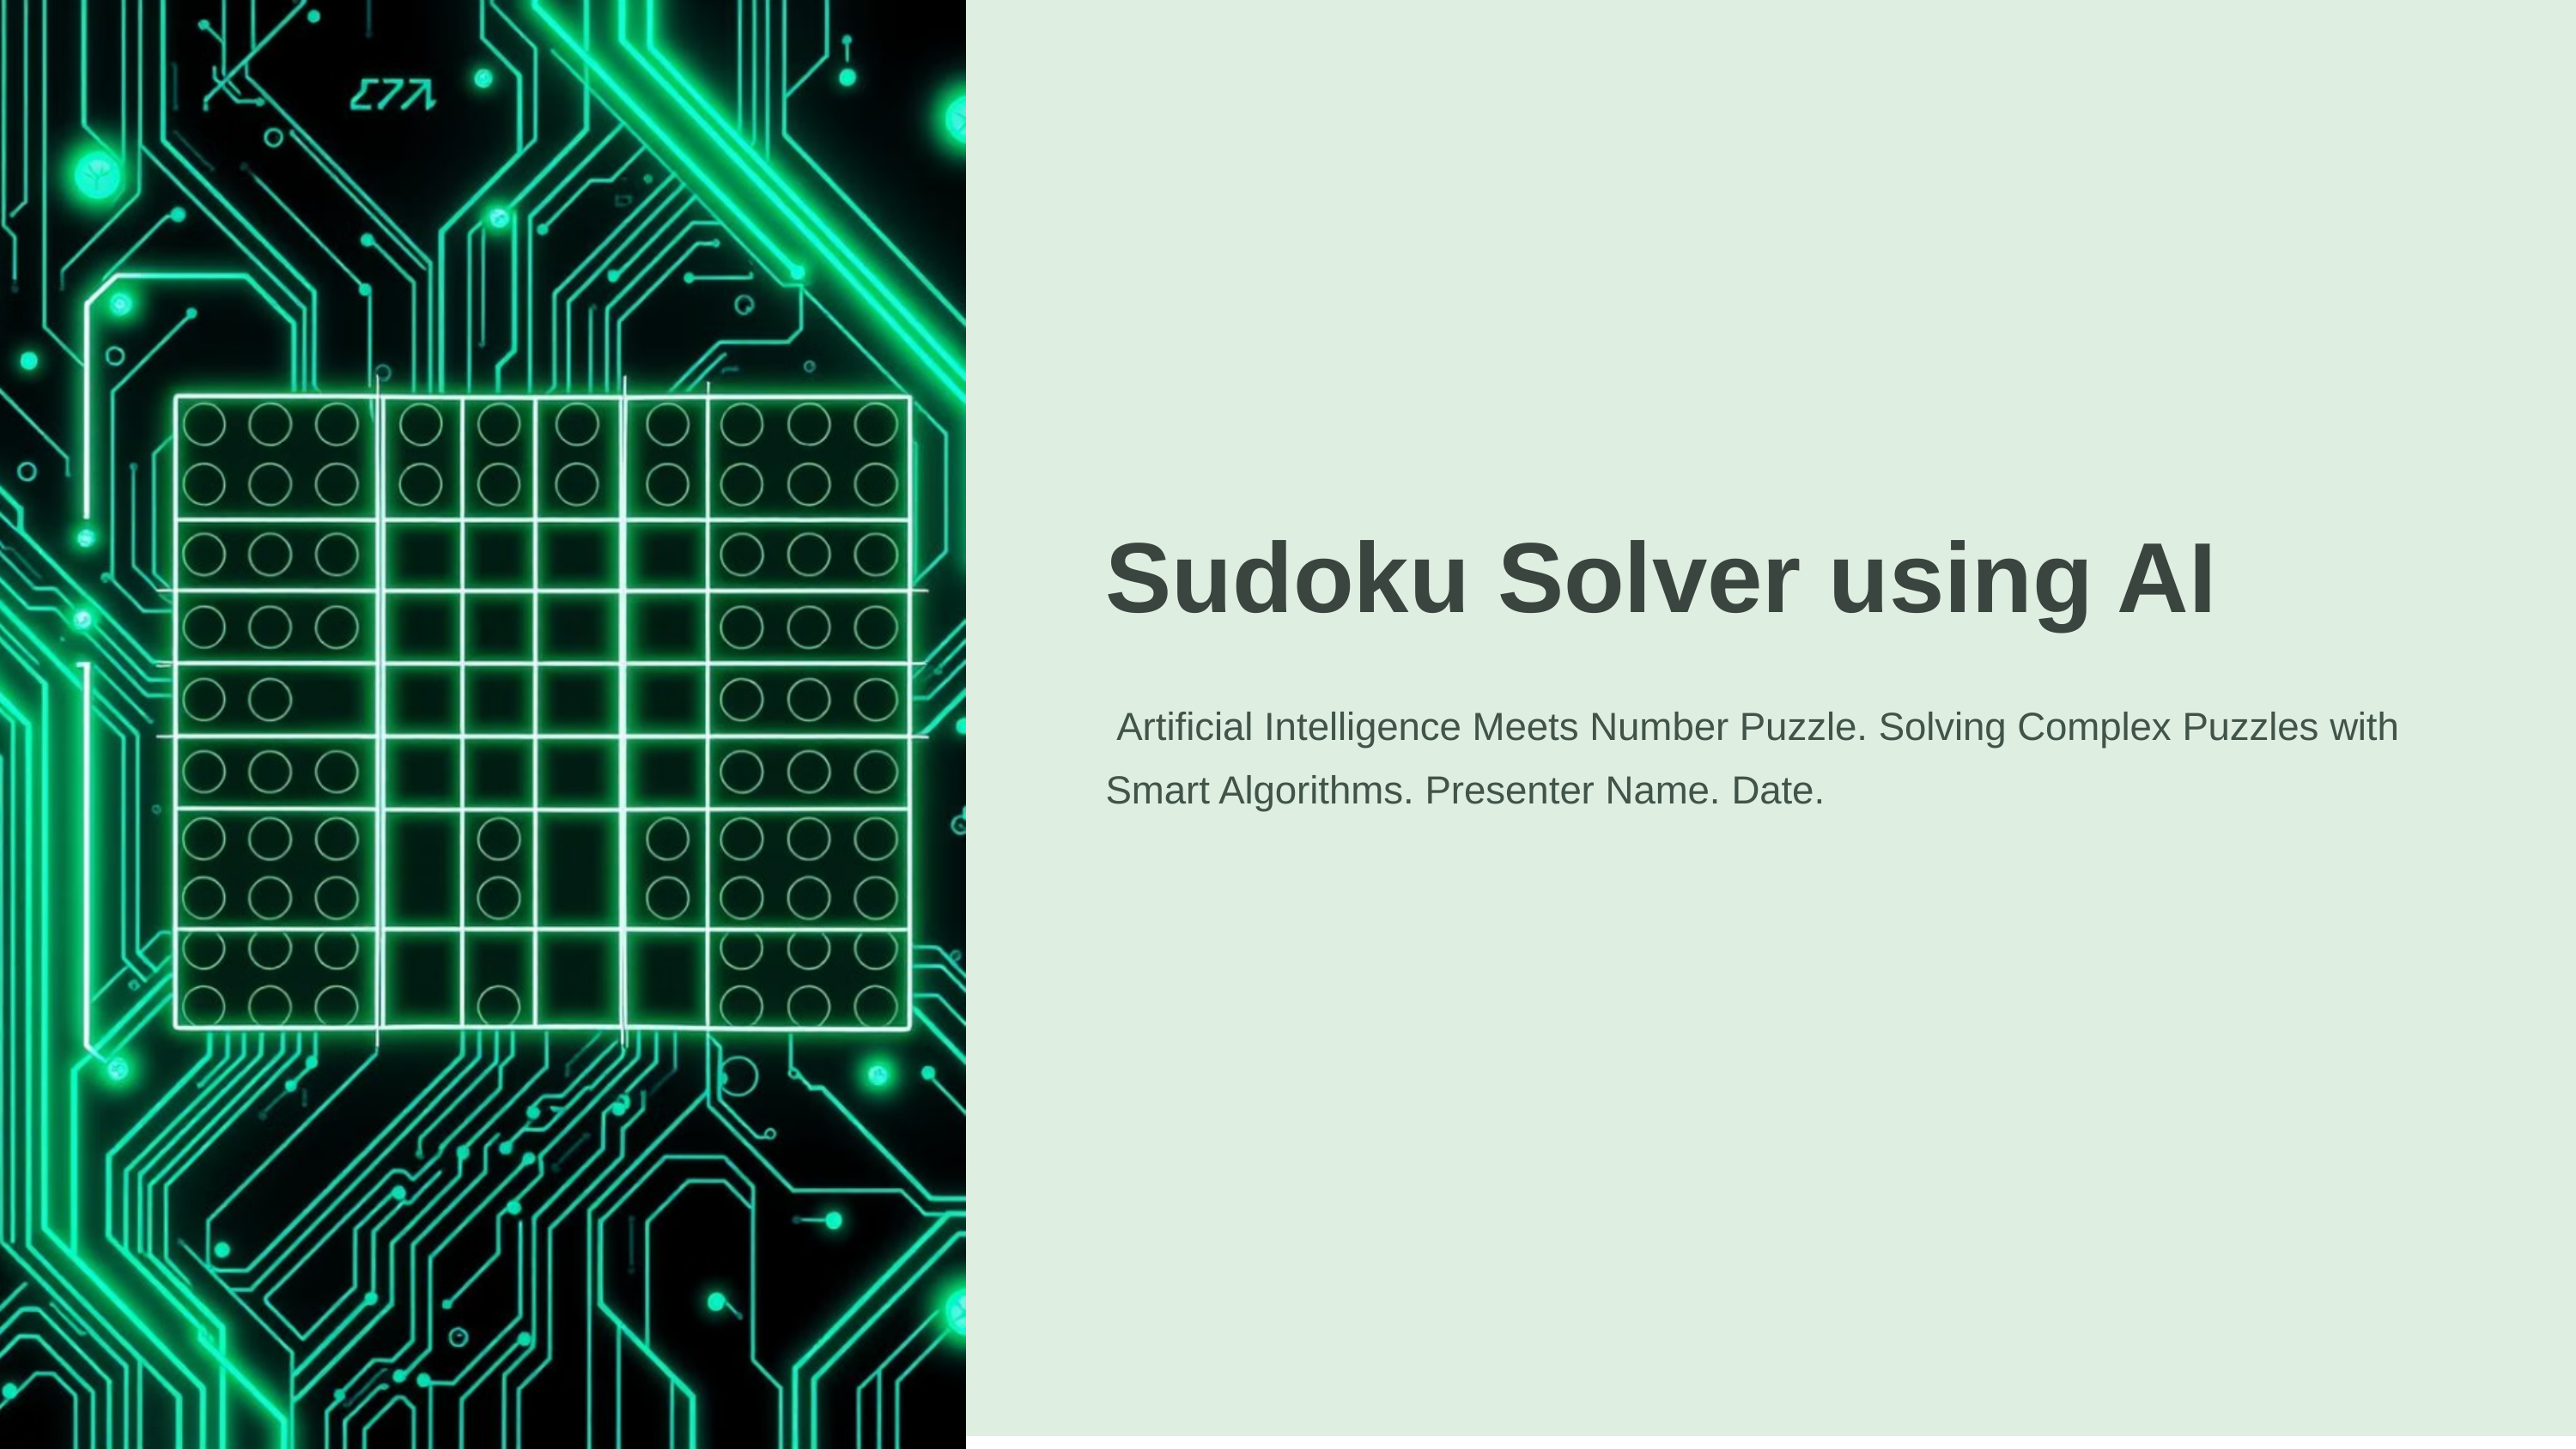

Sudoku Solver using AI

 Artificial Intelligence Meets Number Puzzle. Solving Complex Puzzles with Smart Algorithms. Presenter Name. Date.